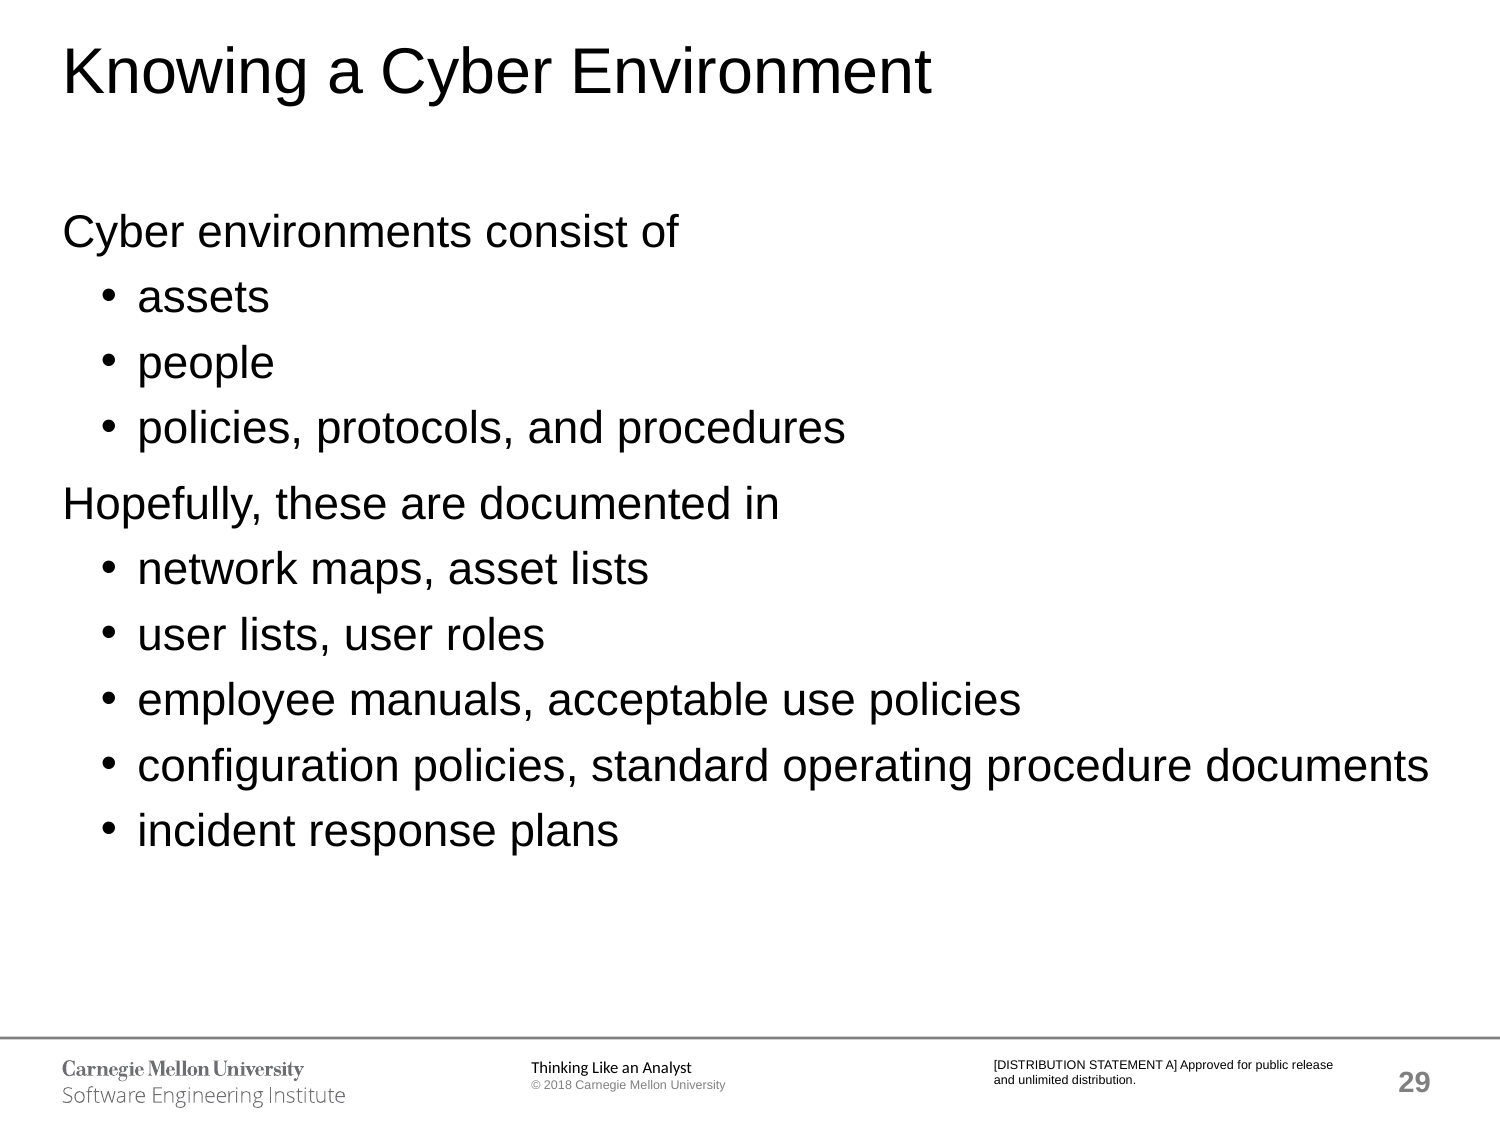

# Knowing a Cyber Environment
Cyber environments consist of
assets
people
policies, protocols, and procedures
Hopefully, these are documented in
network maps, asset lists
user lists, user roles
employee manuals, acceptable use policies
configuration policies, standard operating procedure documents
incident response plans